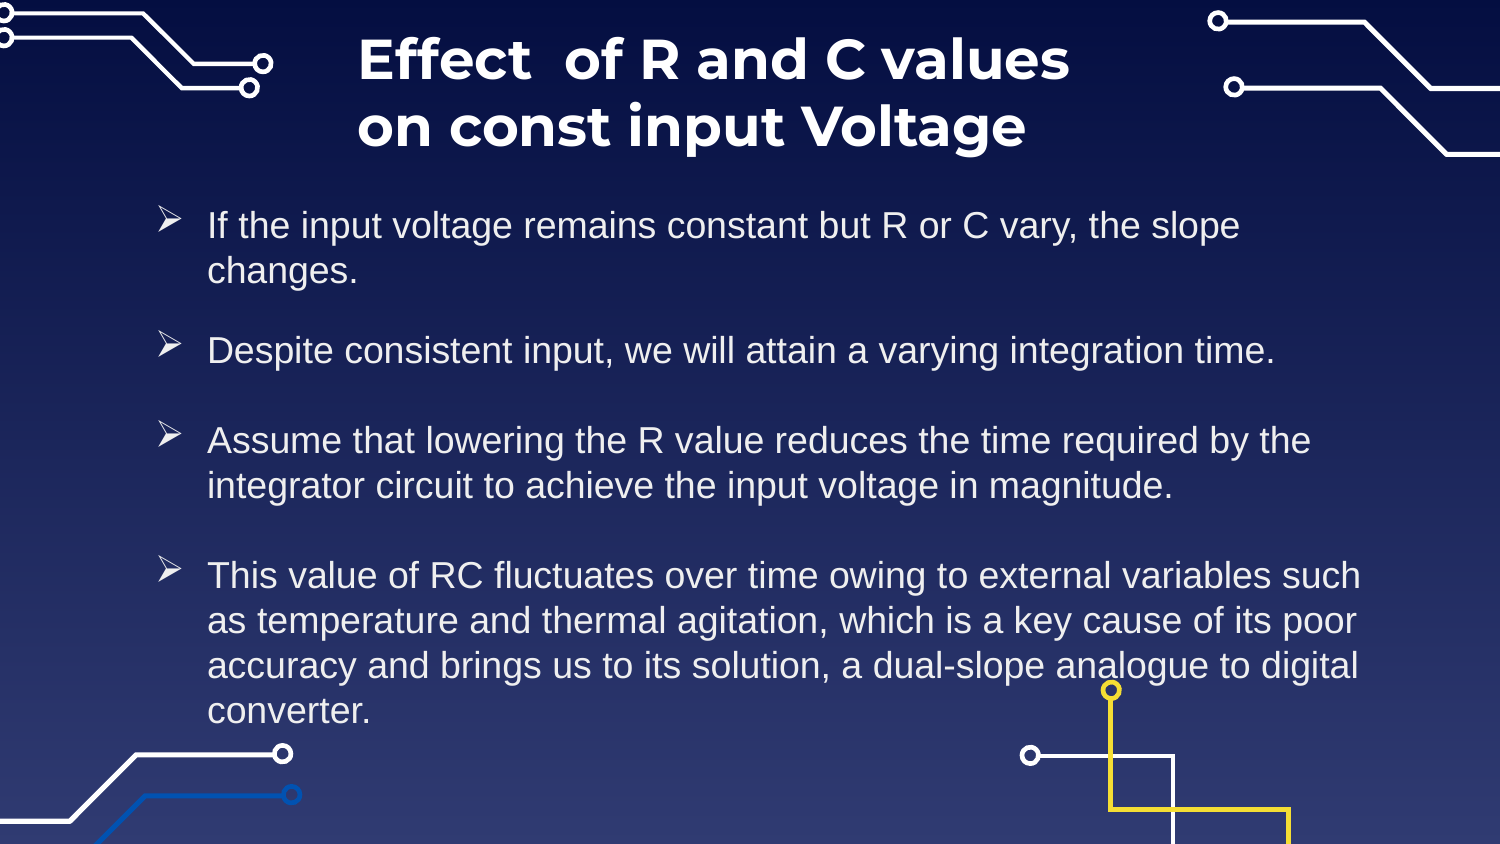

# Effect  of R and C values on const input Voltage

If the input voltage remains constant but R or C vary, the slope changes.

Despite consistent input, we will attain a varying integration time.

Assume that lowering the R value reduces the time required by the integrator circuit to achieve the input voltage in magnitude.

This value of RC fluctuates over time owing to external variables such as temperature and thermal agitation, which is a key cause of its poor accuracy and brings us to its solution, a dual-slope analogue to digital converter.